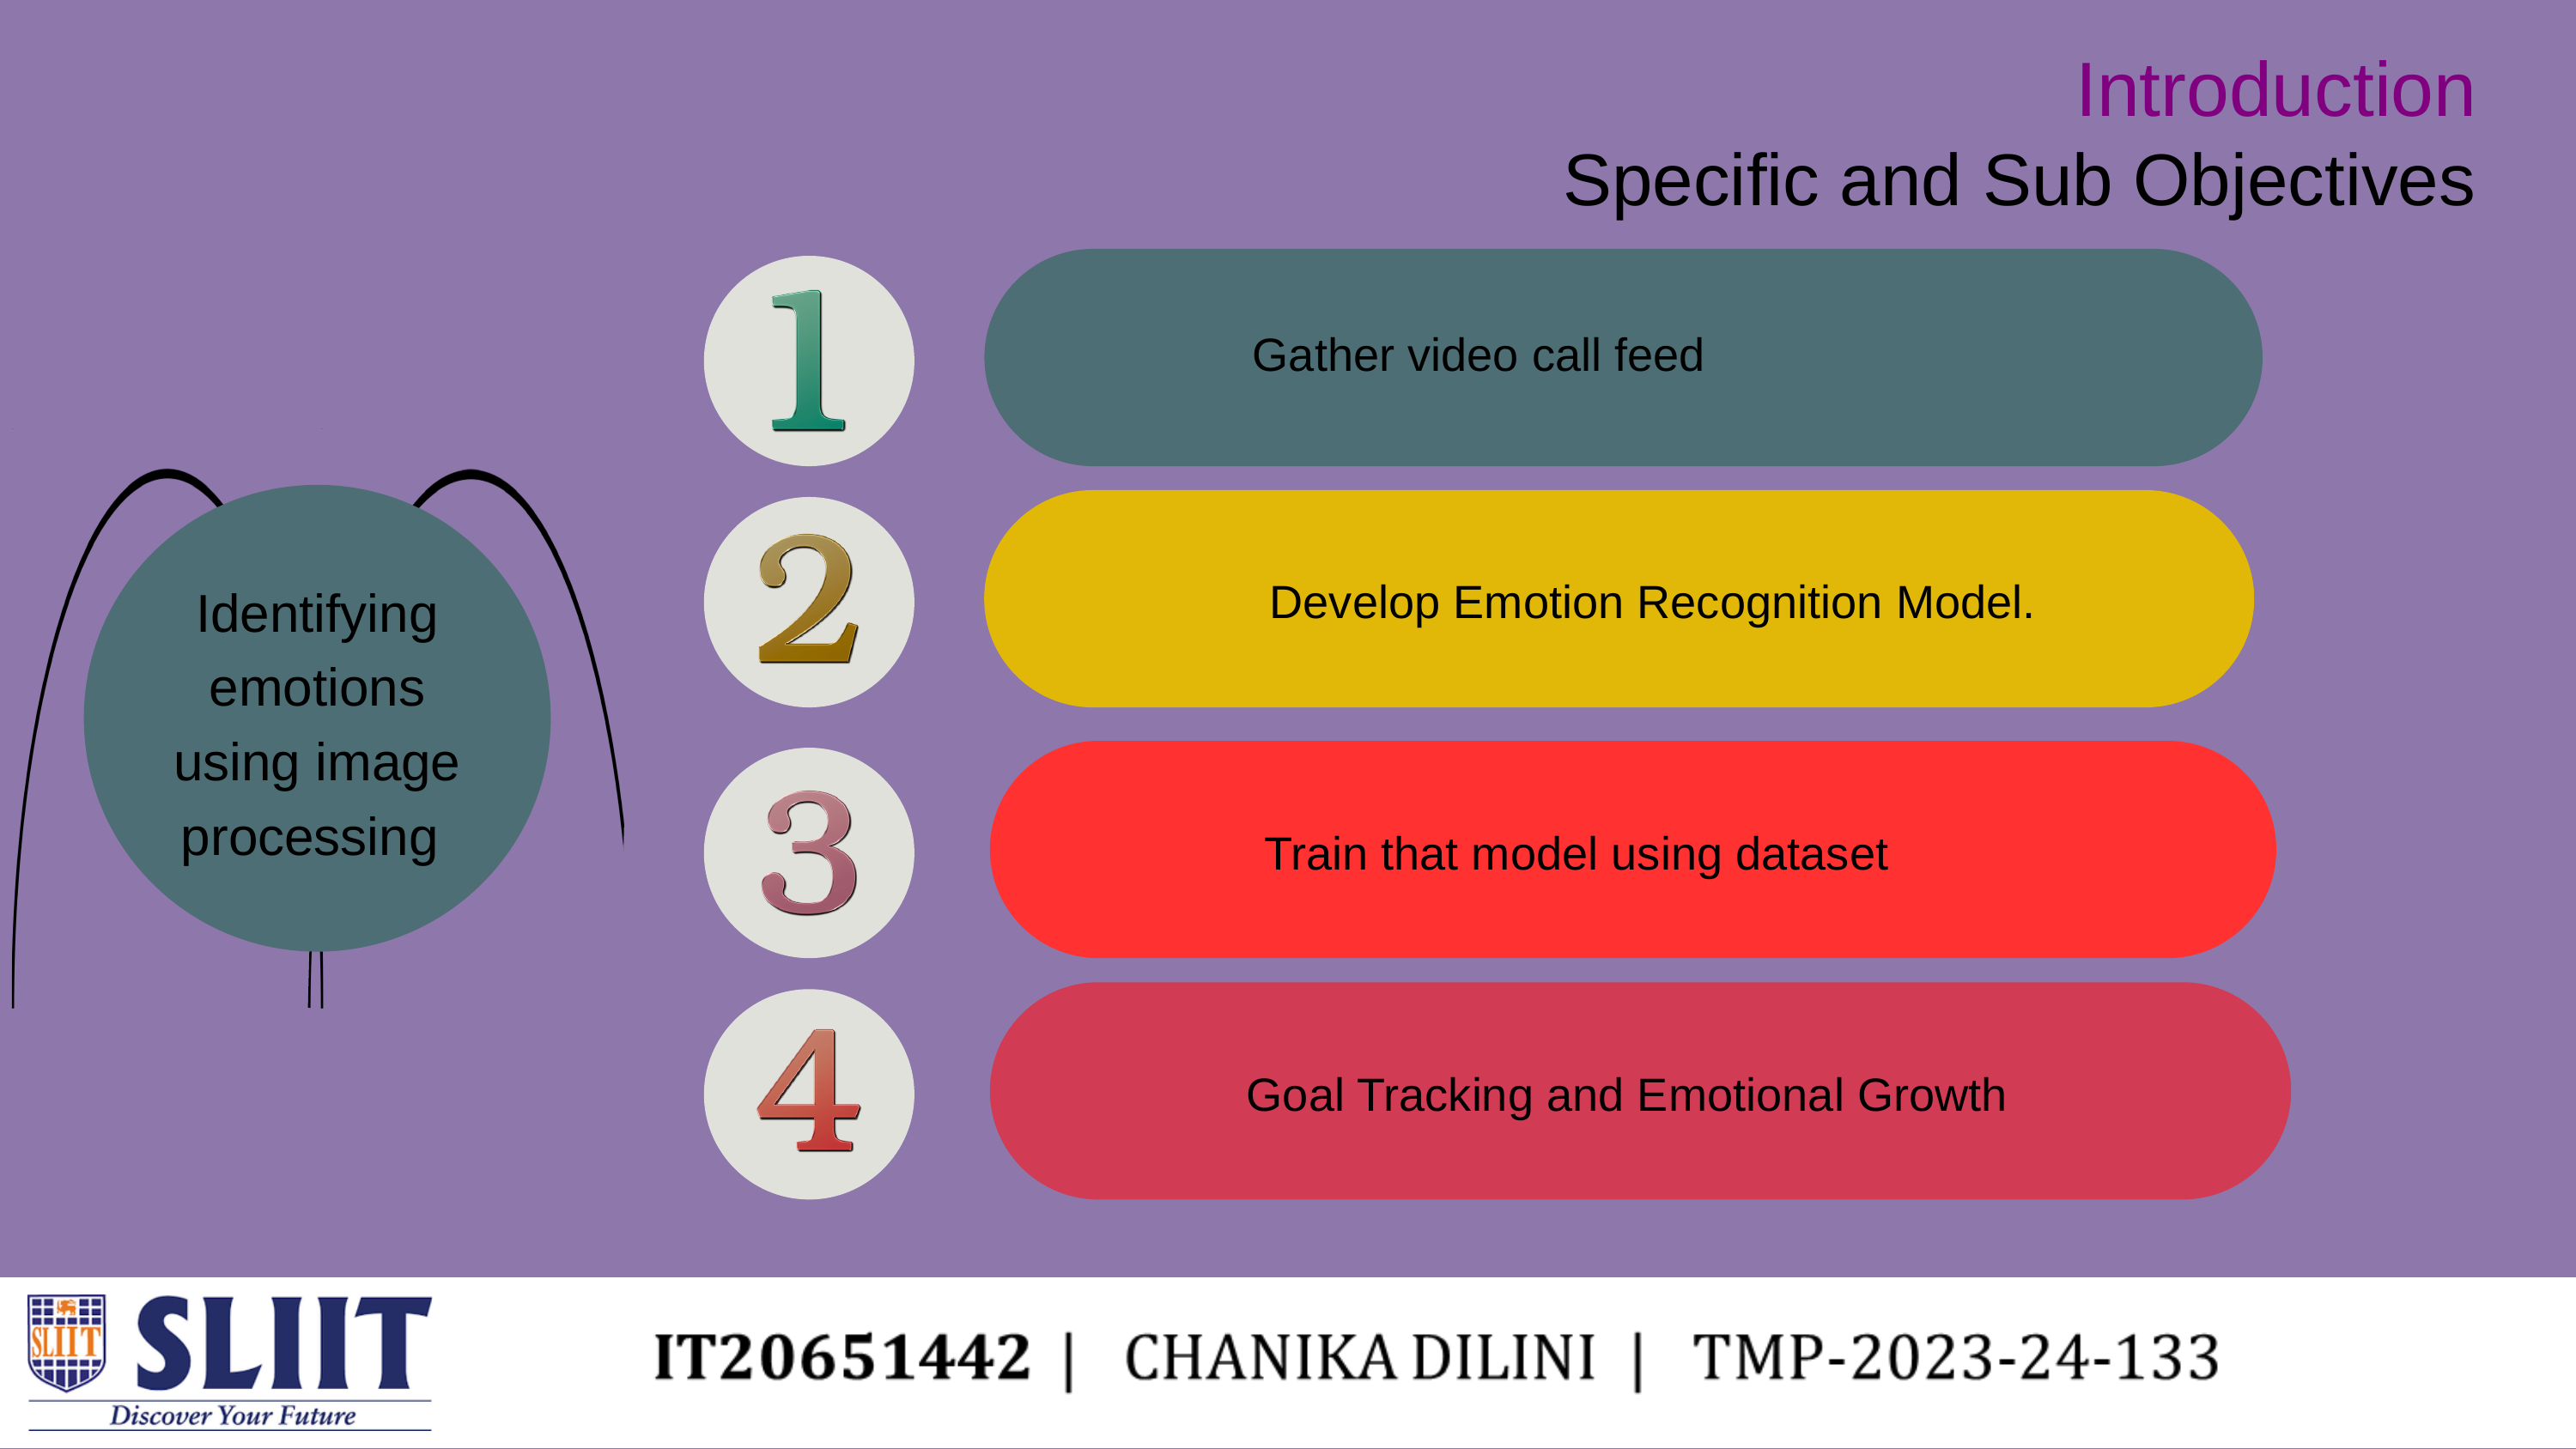

Introduction
Specific and Sub Objectives

 Gather video call feed

Develop Emotion Recognition Model.

Identifying emotions using image processing

Train that model using dataset

Goal Tracking and Emotional Growth